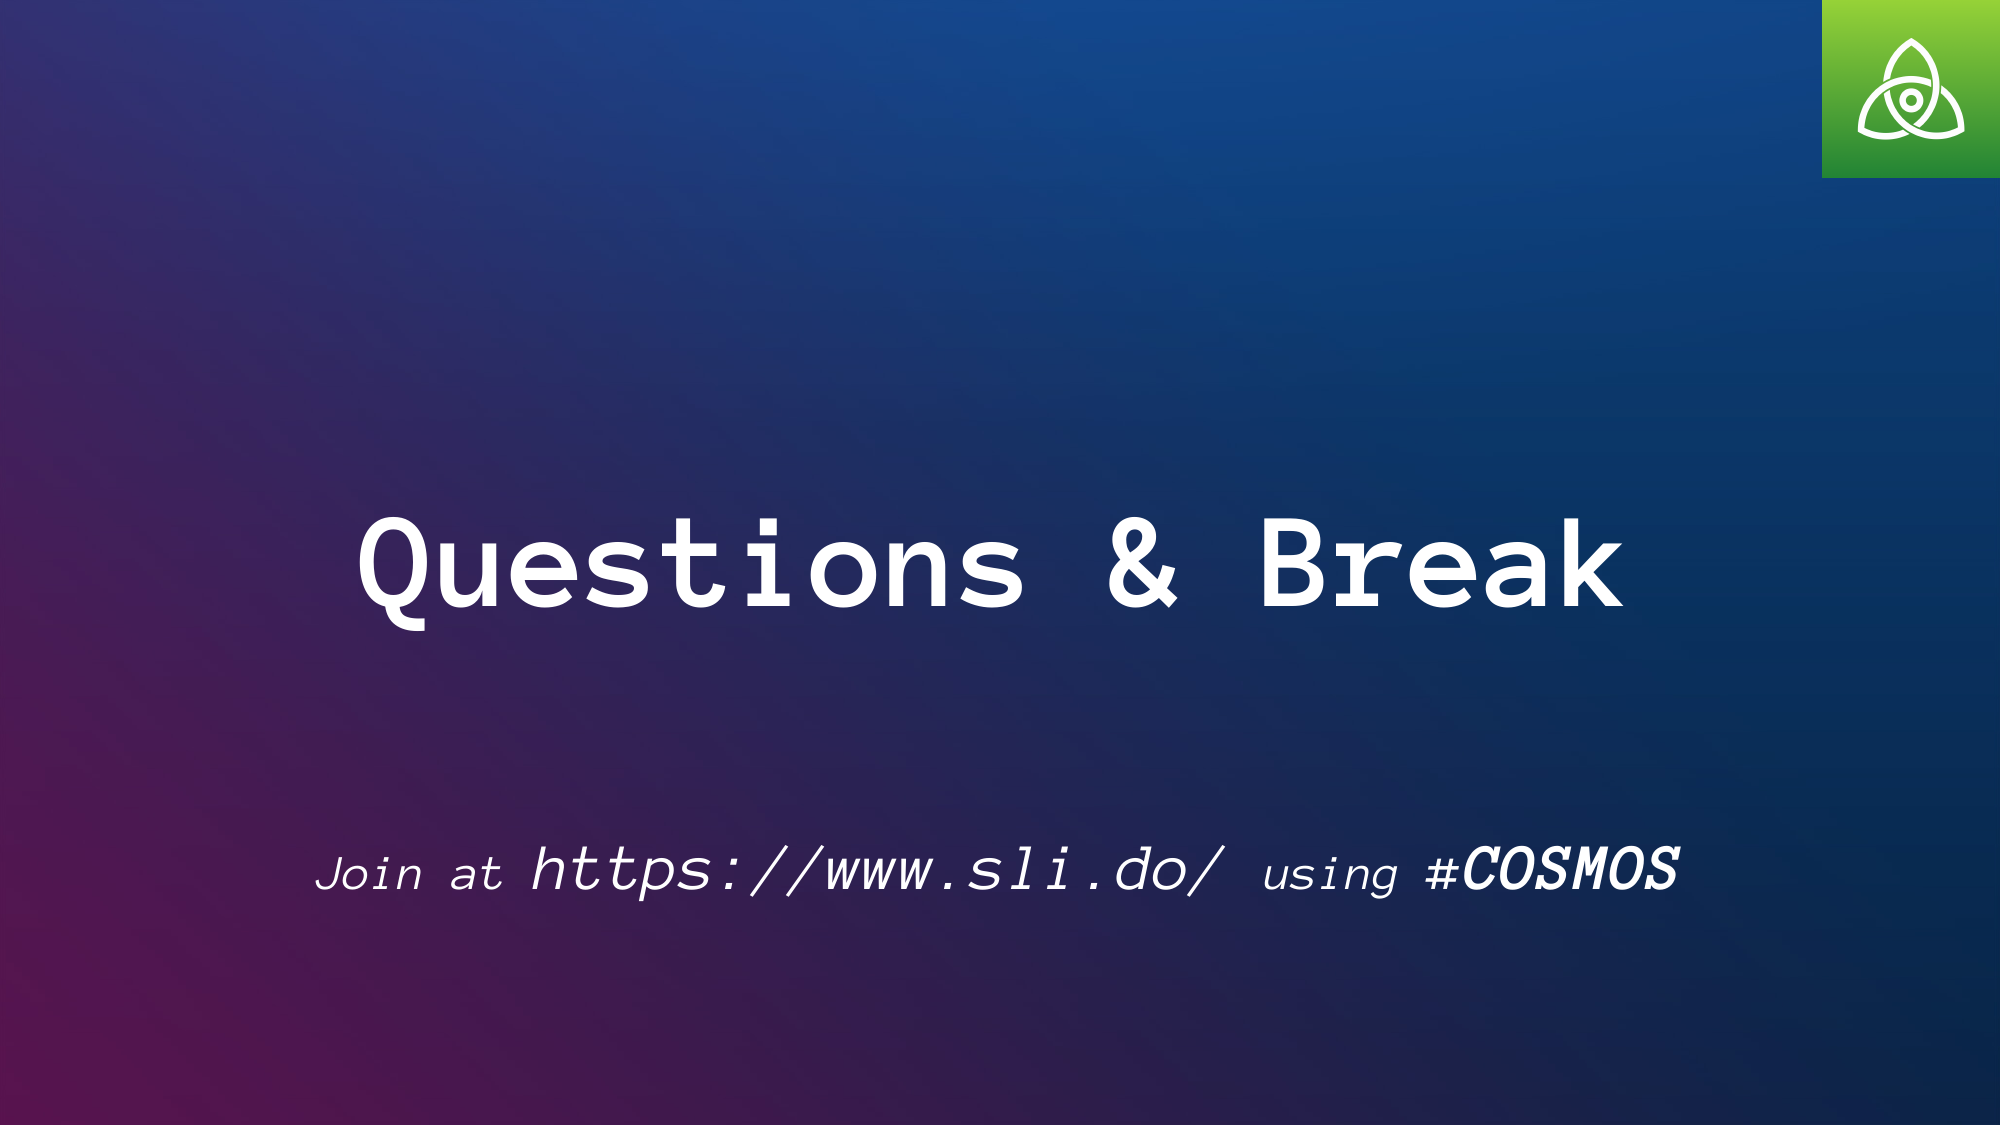

# Questions & Break
Join at https://www.sli.do/ using #COSMOS